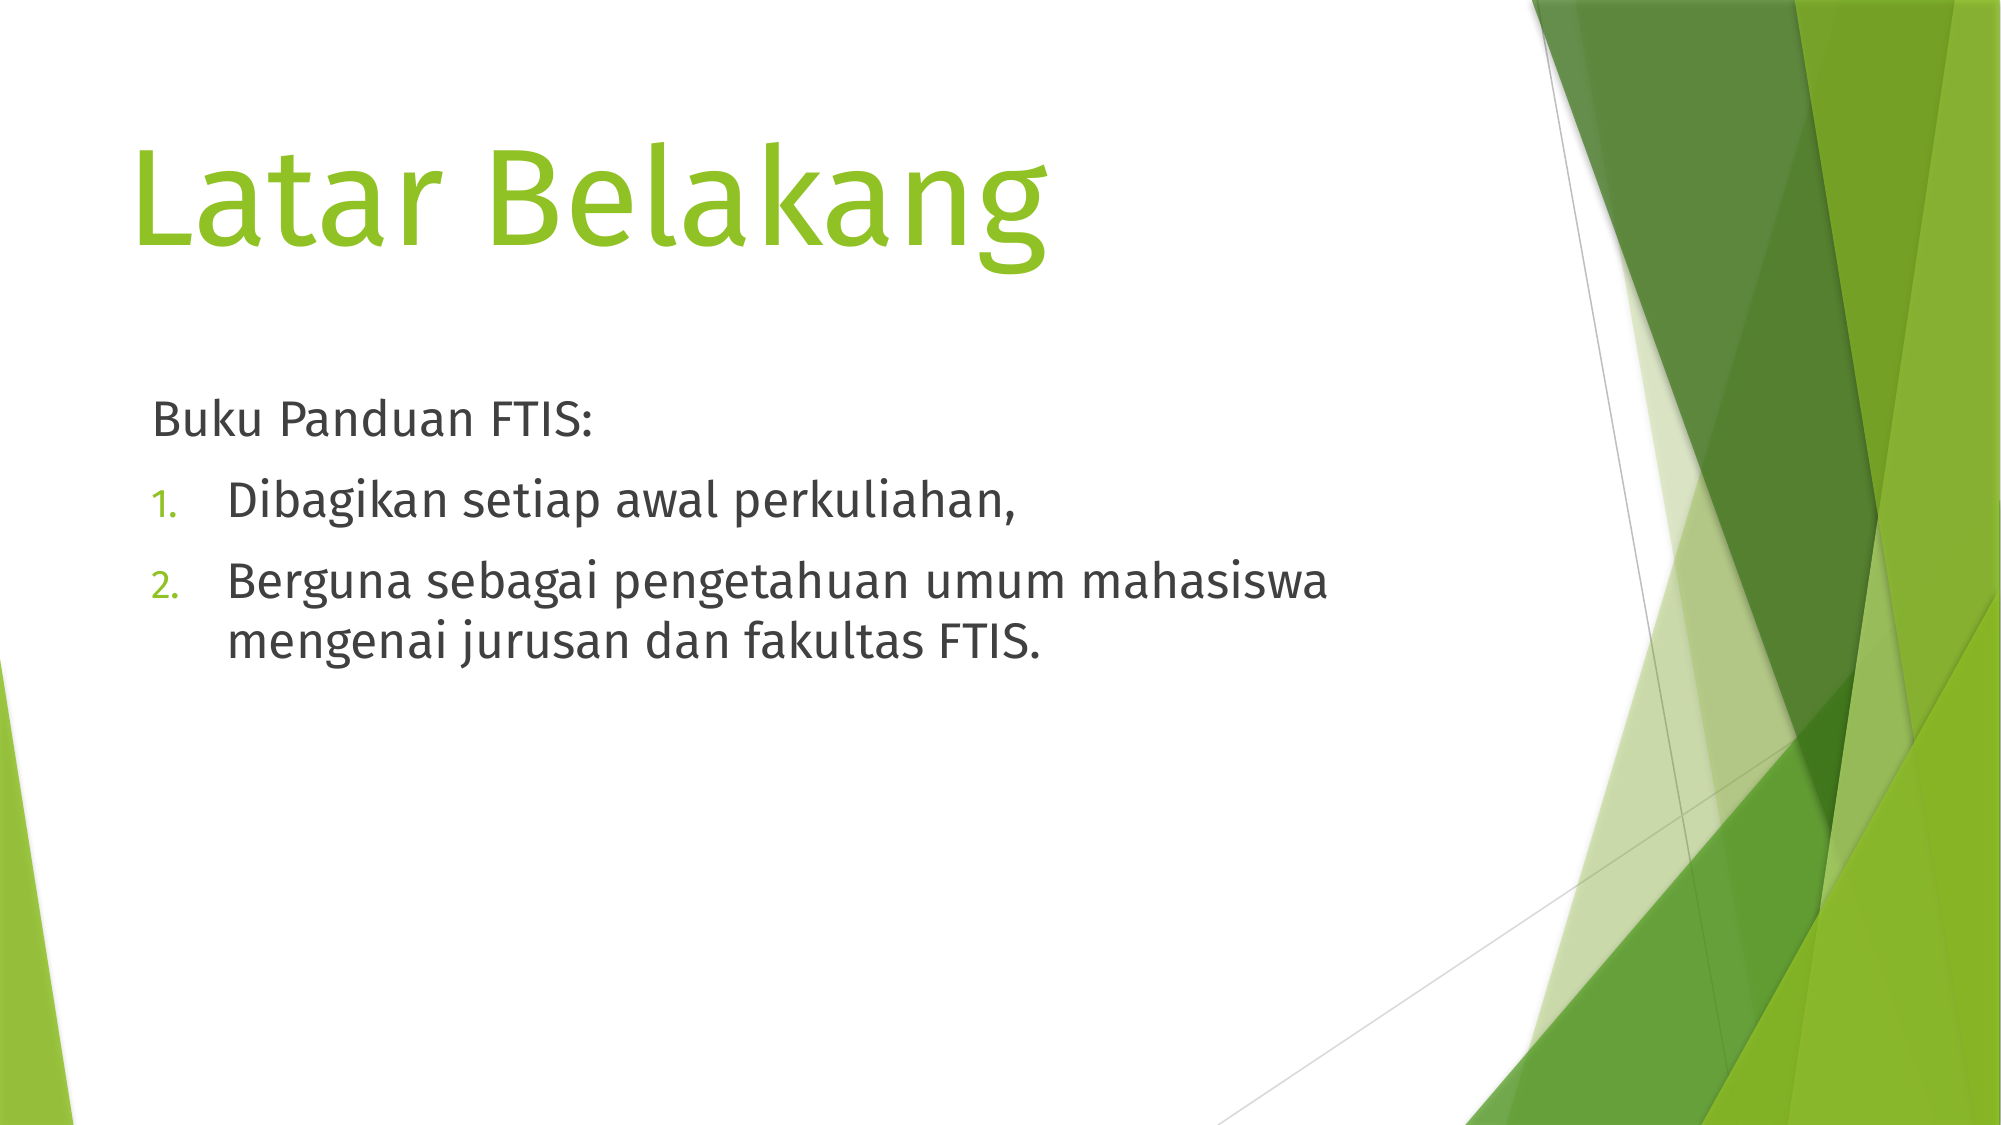

# Latar Belakang
Buku Panduan FTIS:
Dibagikan setiap awal perkuliahan,
Berguna sebagai pengetahuan umum mahasiswa mengenai jurusan dan fakultas FTIS.